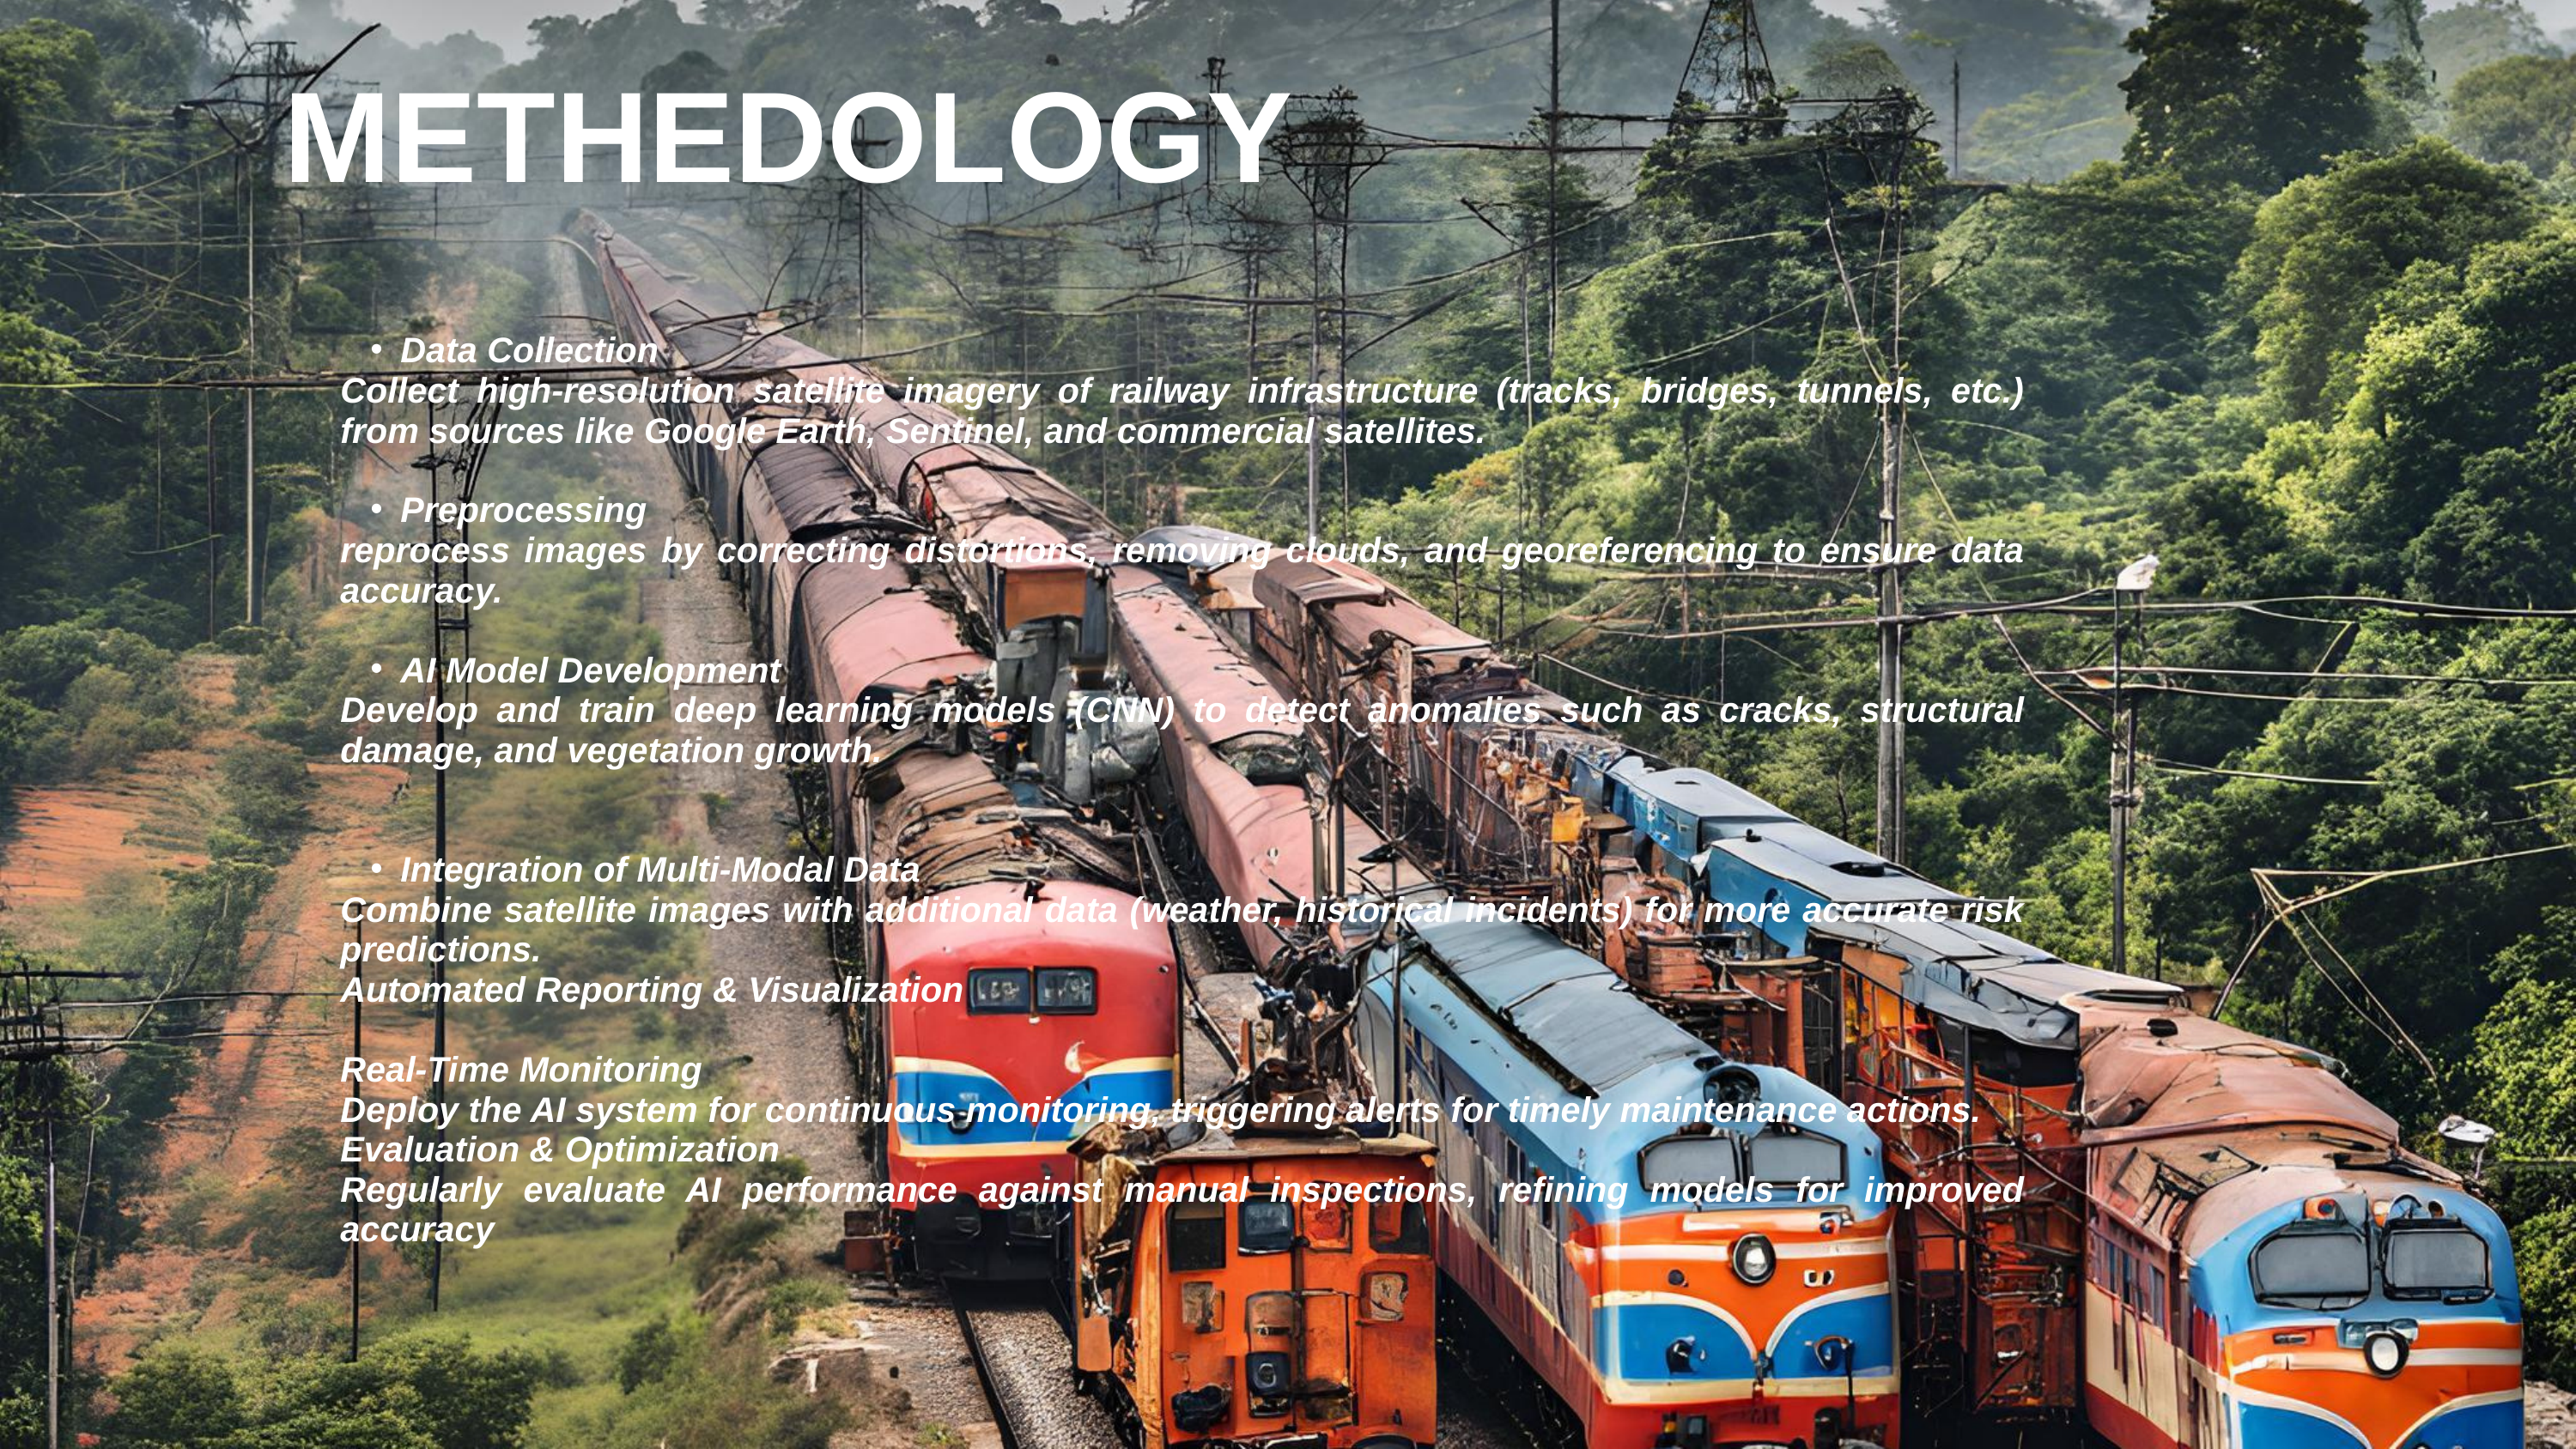

METHEDOLOGY

Data Collection
Collect high-resolution satellite imagery of railway infrastructure (tracks, bridges, tunnels, etc.) from sources like Google Earth, Sentinel, and commercial satellites.

Preprocessing
reprocess images by correcting distortions, removing clouds, and georeferencing to ensure data accuracy.

AI Model Development
Develop and train deep learning models (CNN) to detect anomalies such as cracks, structural damage, and vegetation growth.

Integration of Multi-Modal Data
Combine satellite images with additional data (weather, historical incidents) for more accurate risk predictions.
Automated Reporting & Visualization

Real-Time Monitoring
Deploy the AI system for continuous monitoring, triggering alerts for timely maintenance actions.
Evaluation & Optimization
Regularly evaluate AI performance against manual inspections, refining models for improved accuracy